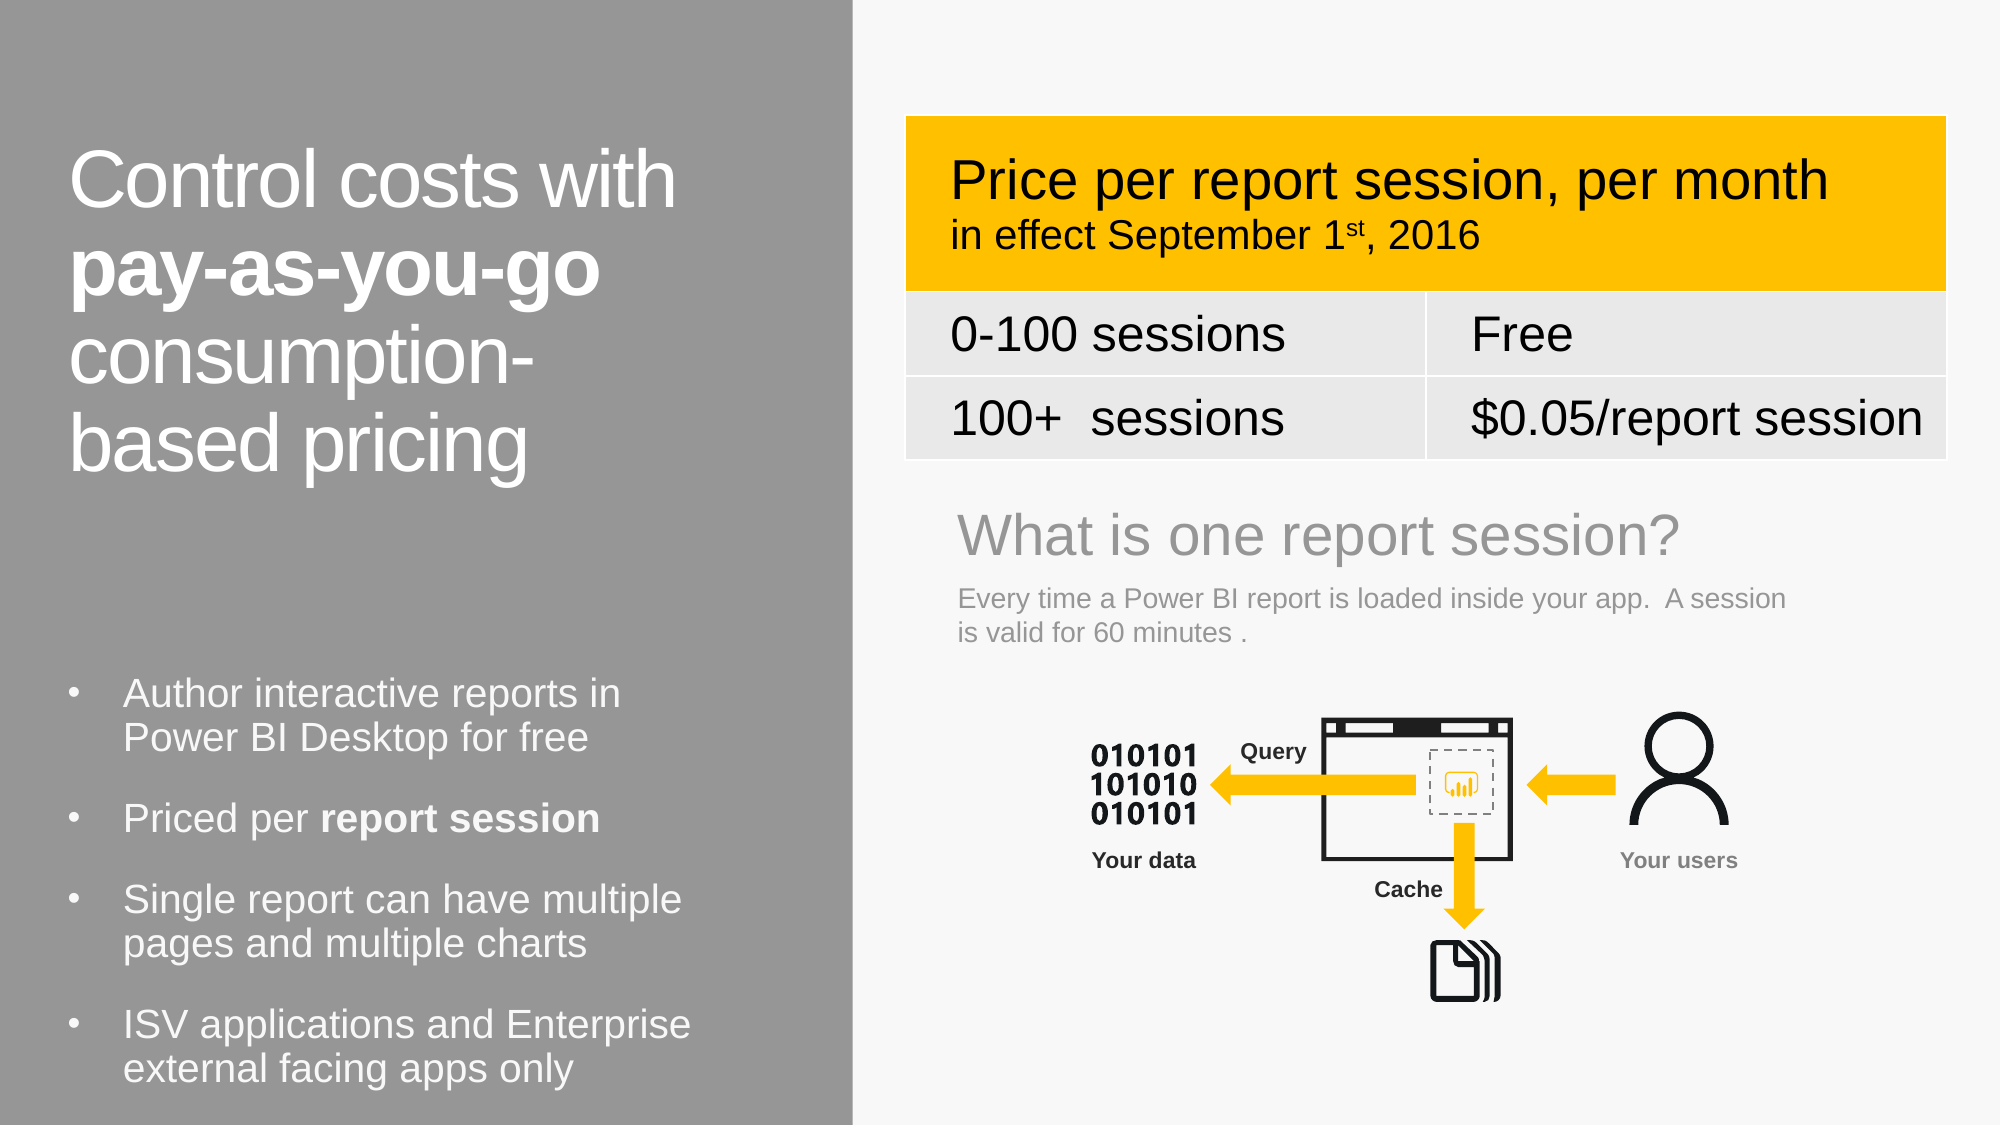

| Price per report session, per month in effect September 1st, 2016 |  |
| --- | --- |
| 0-100 sessions | Free |
| 100+ sessions | $0.05/report session |
# Control costs with pay-as-you-go consumption-based pricing
What is one report session?
Every time a Power BI report is loaded inside your app.  A session is valid for 60 minutes .
Author interactive reports in
Power BI Desktop for free
Priced per report session
Single report can have multiple pages and multiple charts
ISV applications and Enterprise external facing apps only

Query

Your data
Your users

Cache